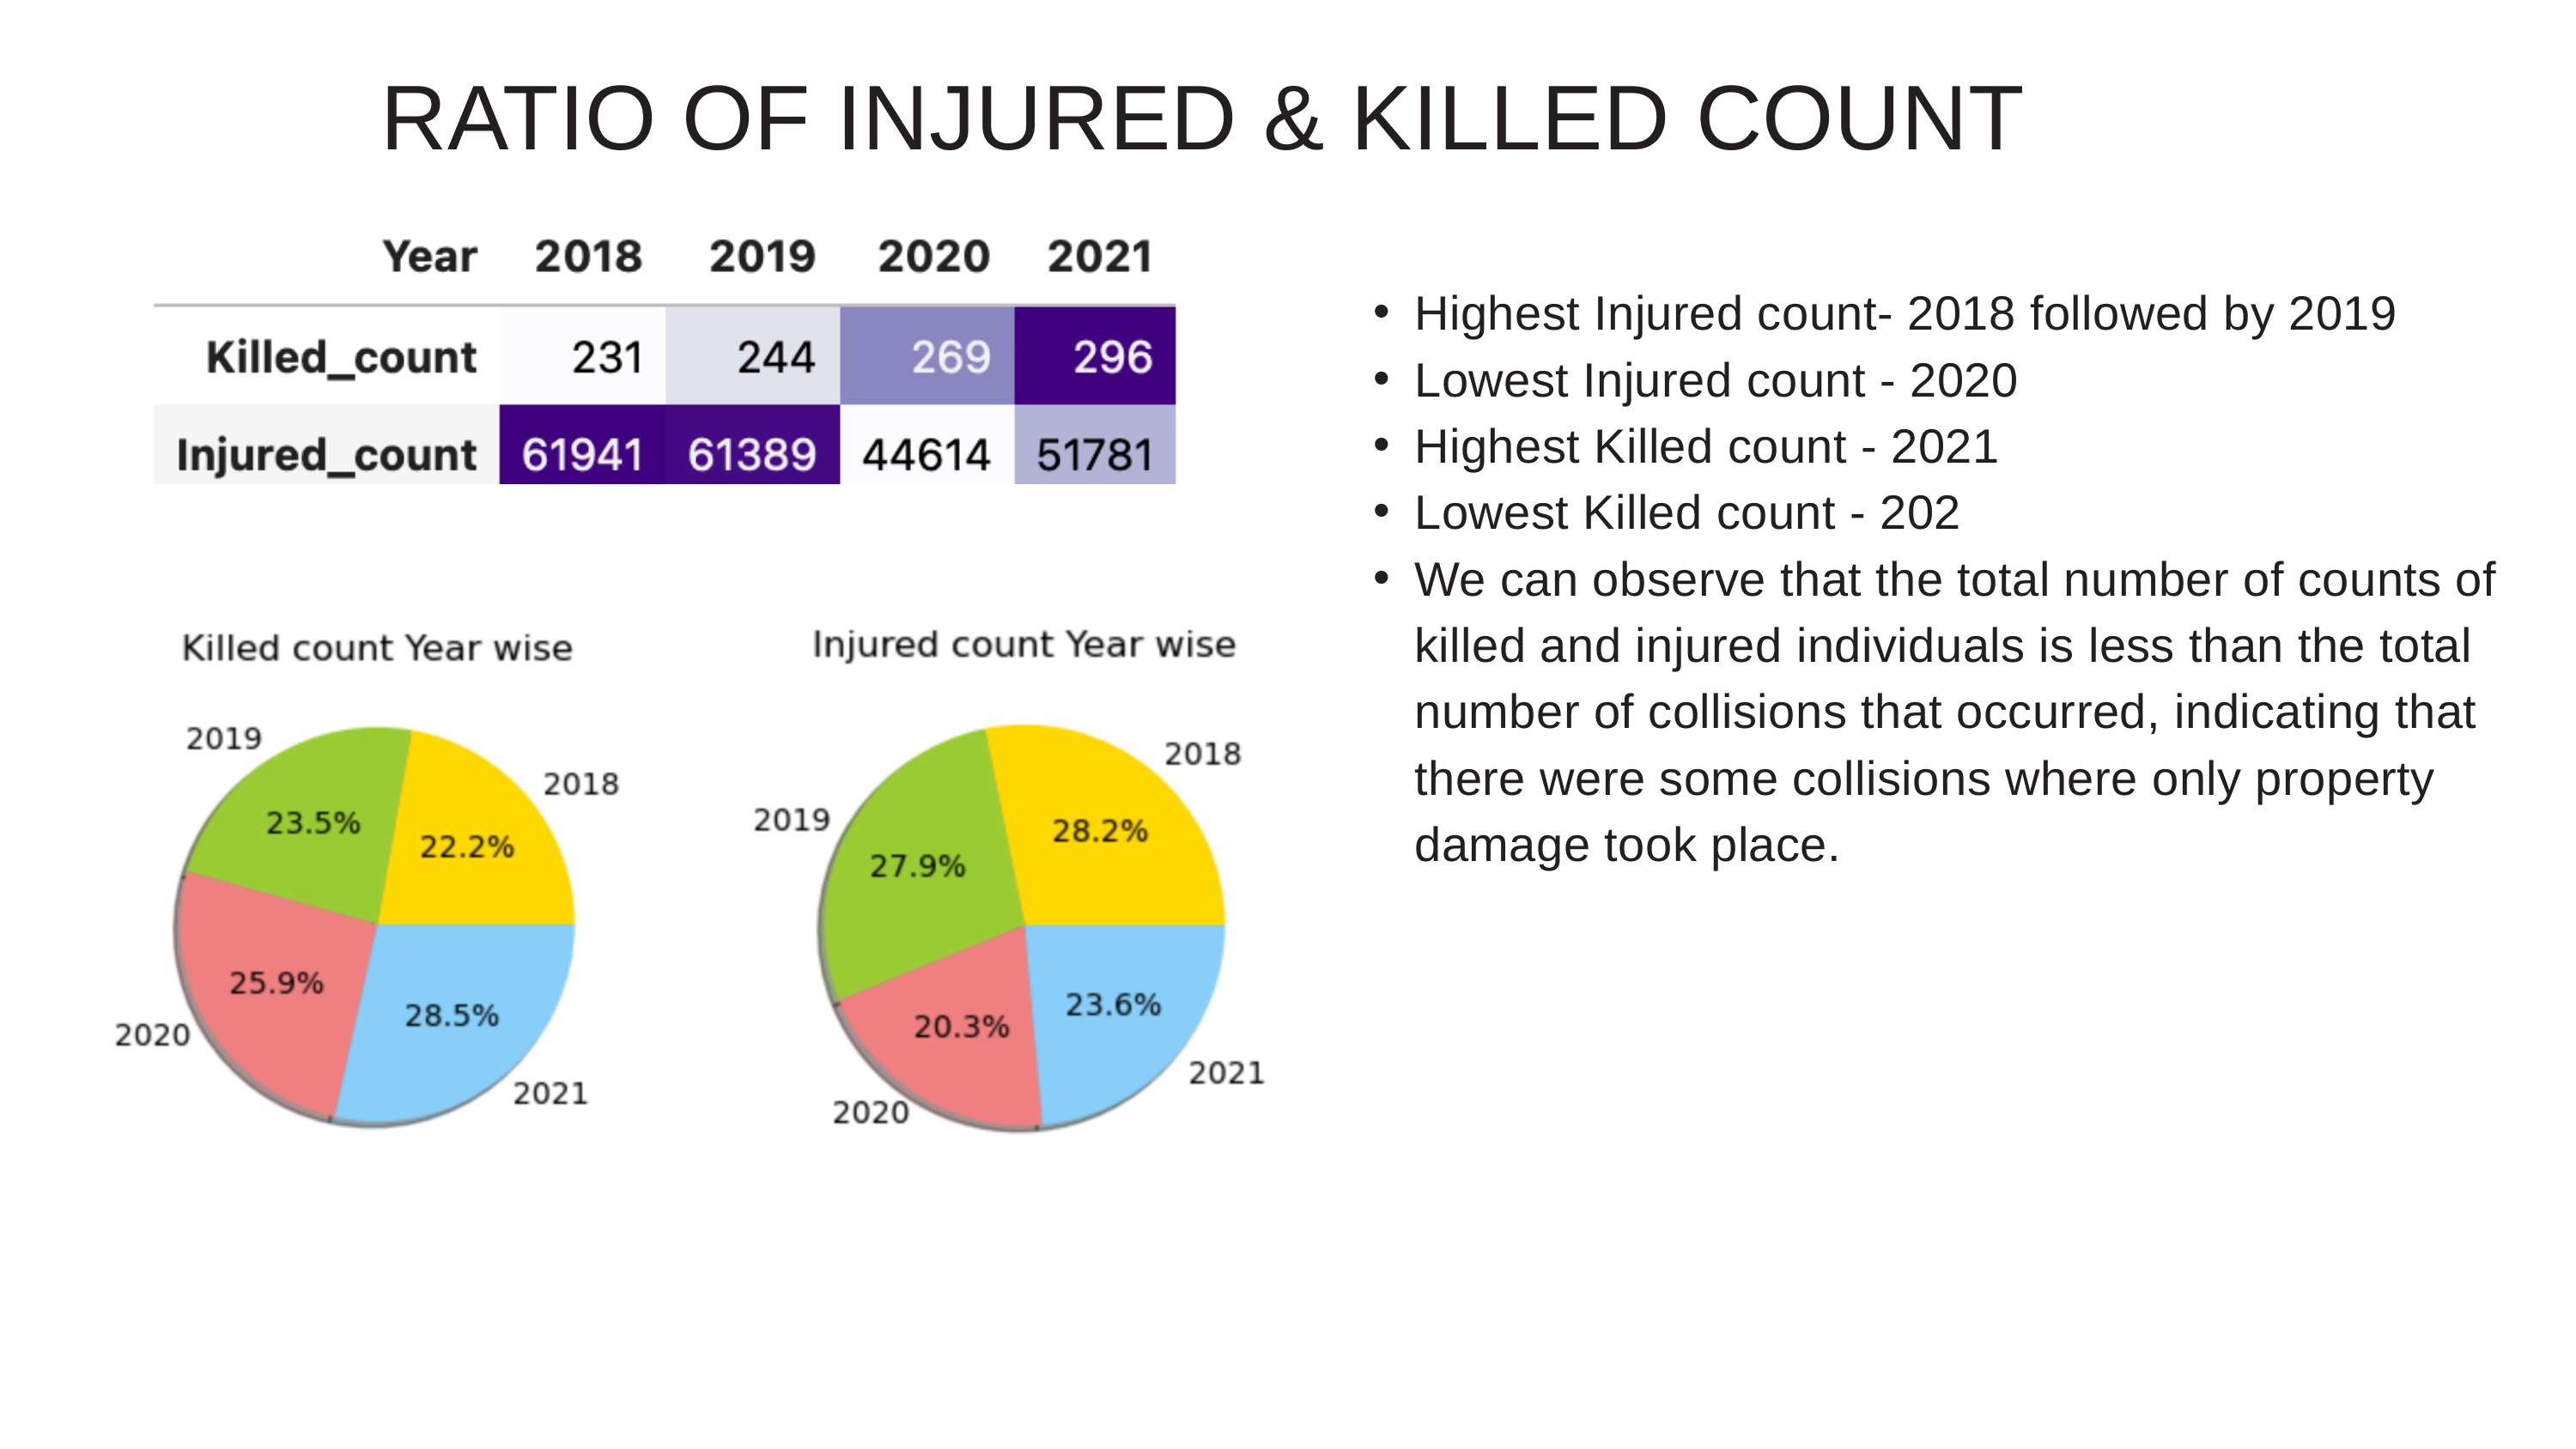

RATIO OF INJURED & KILLED COUNT

Highest Injured count- 2018 followed by 2019
Lowest Injured count - 2020
Highest Killed count - 2021
Lowest Killed count - 202
We can observe that the total number of counts of killed and injured individuals is less than the total number of collisions that occurred, indicating that there were some collisions where only property damage took place.